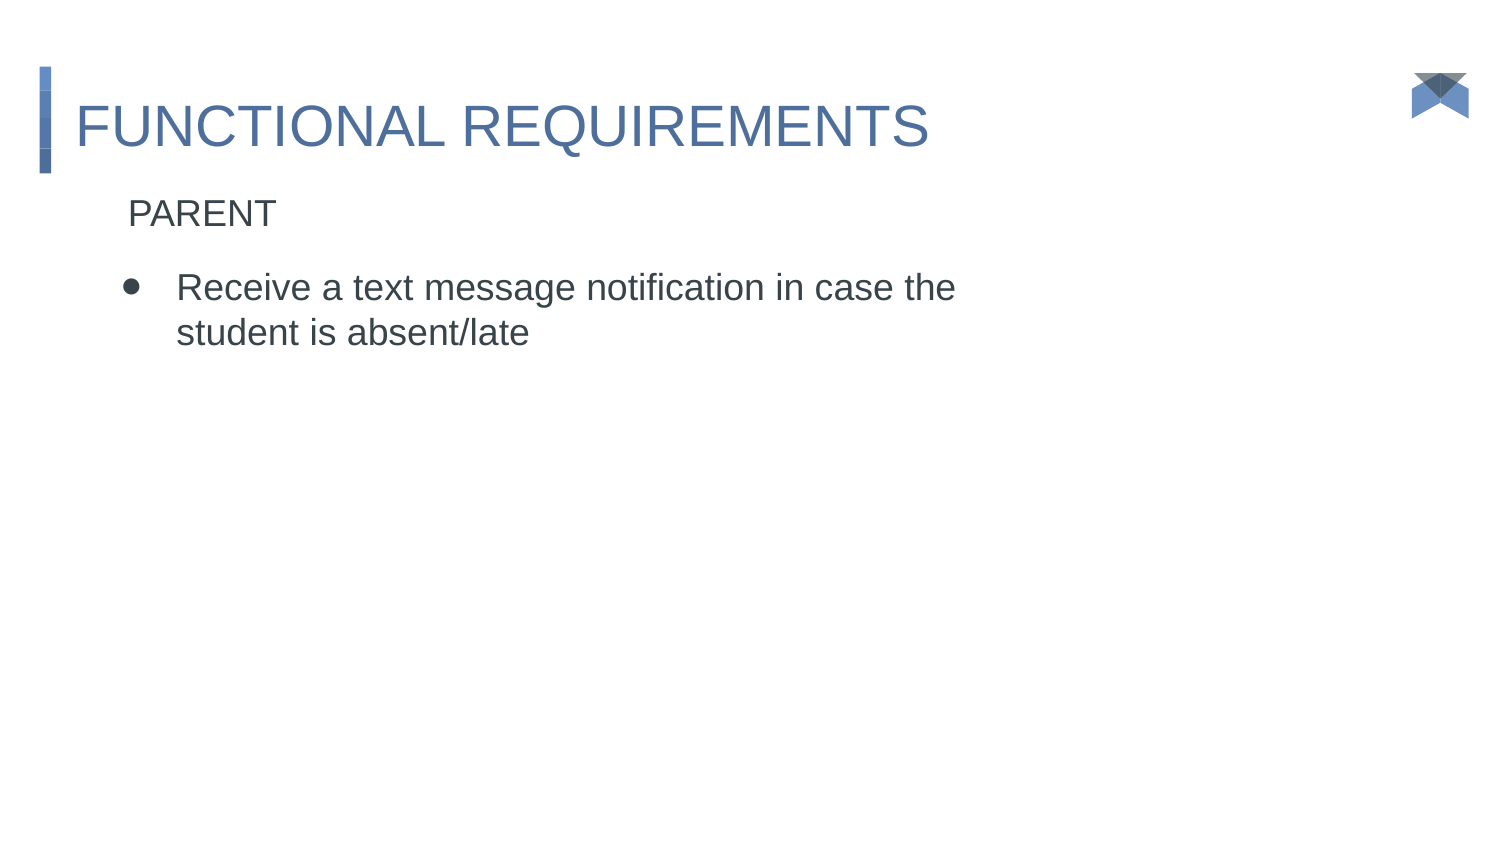

# FUNCTIONAL REQUIREMENTS
PARENT
Receive a text message notification in case the student is absent/late